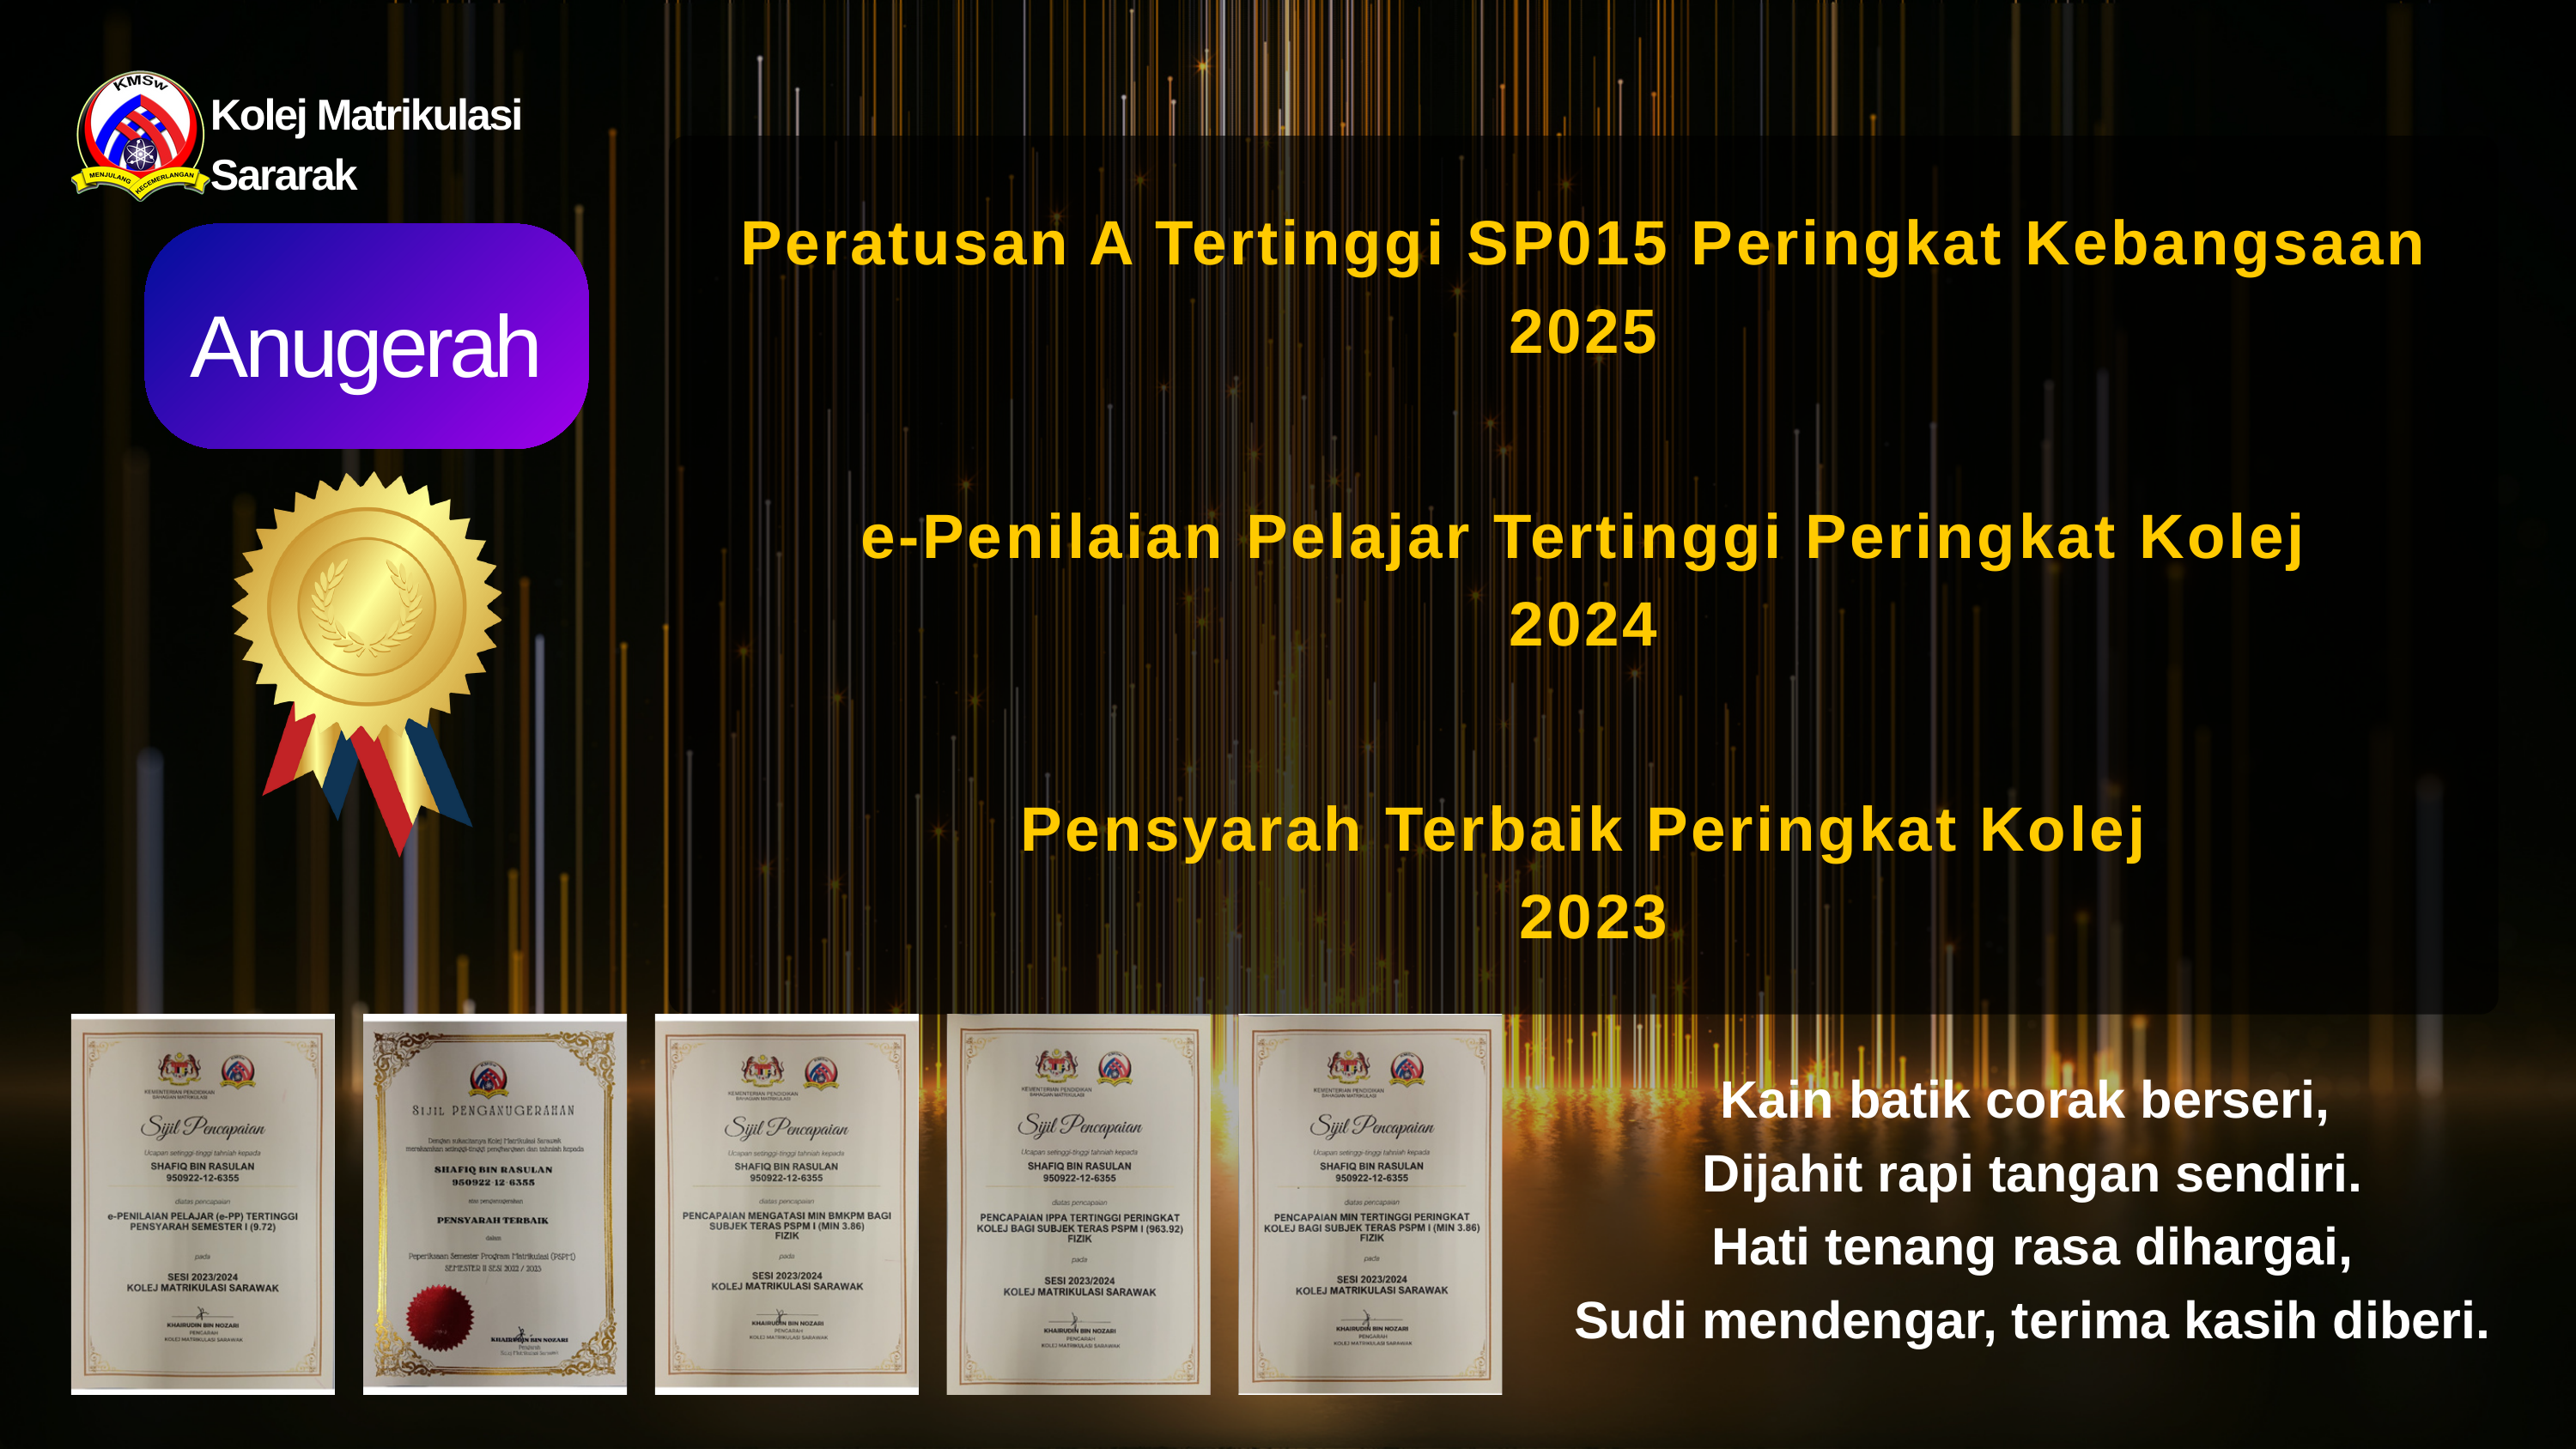

Kolej Matrikulasi Sararak

Peratusan A Tertinggi SP015 Peringkat Kebangsaan
2025

Anugerah

e-Penilaian Pelajar Tertinggi Peringkat Kolej
2024
Pensyarah Terbaik Peringkat Kolej
 2023

Kain batik corak berseri,
 Dijahit rapi tangan sendiri.
 Hati tenang rasa dihargai,
 Sudi mendengar, terima kasih diberi.